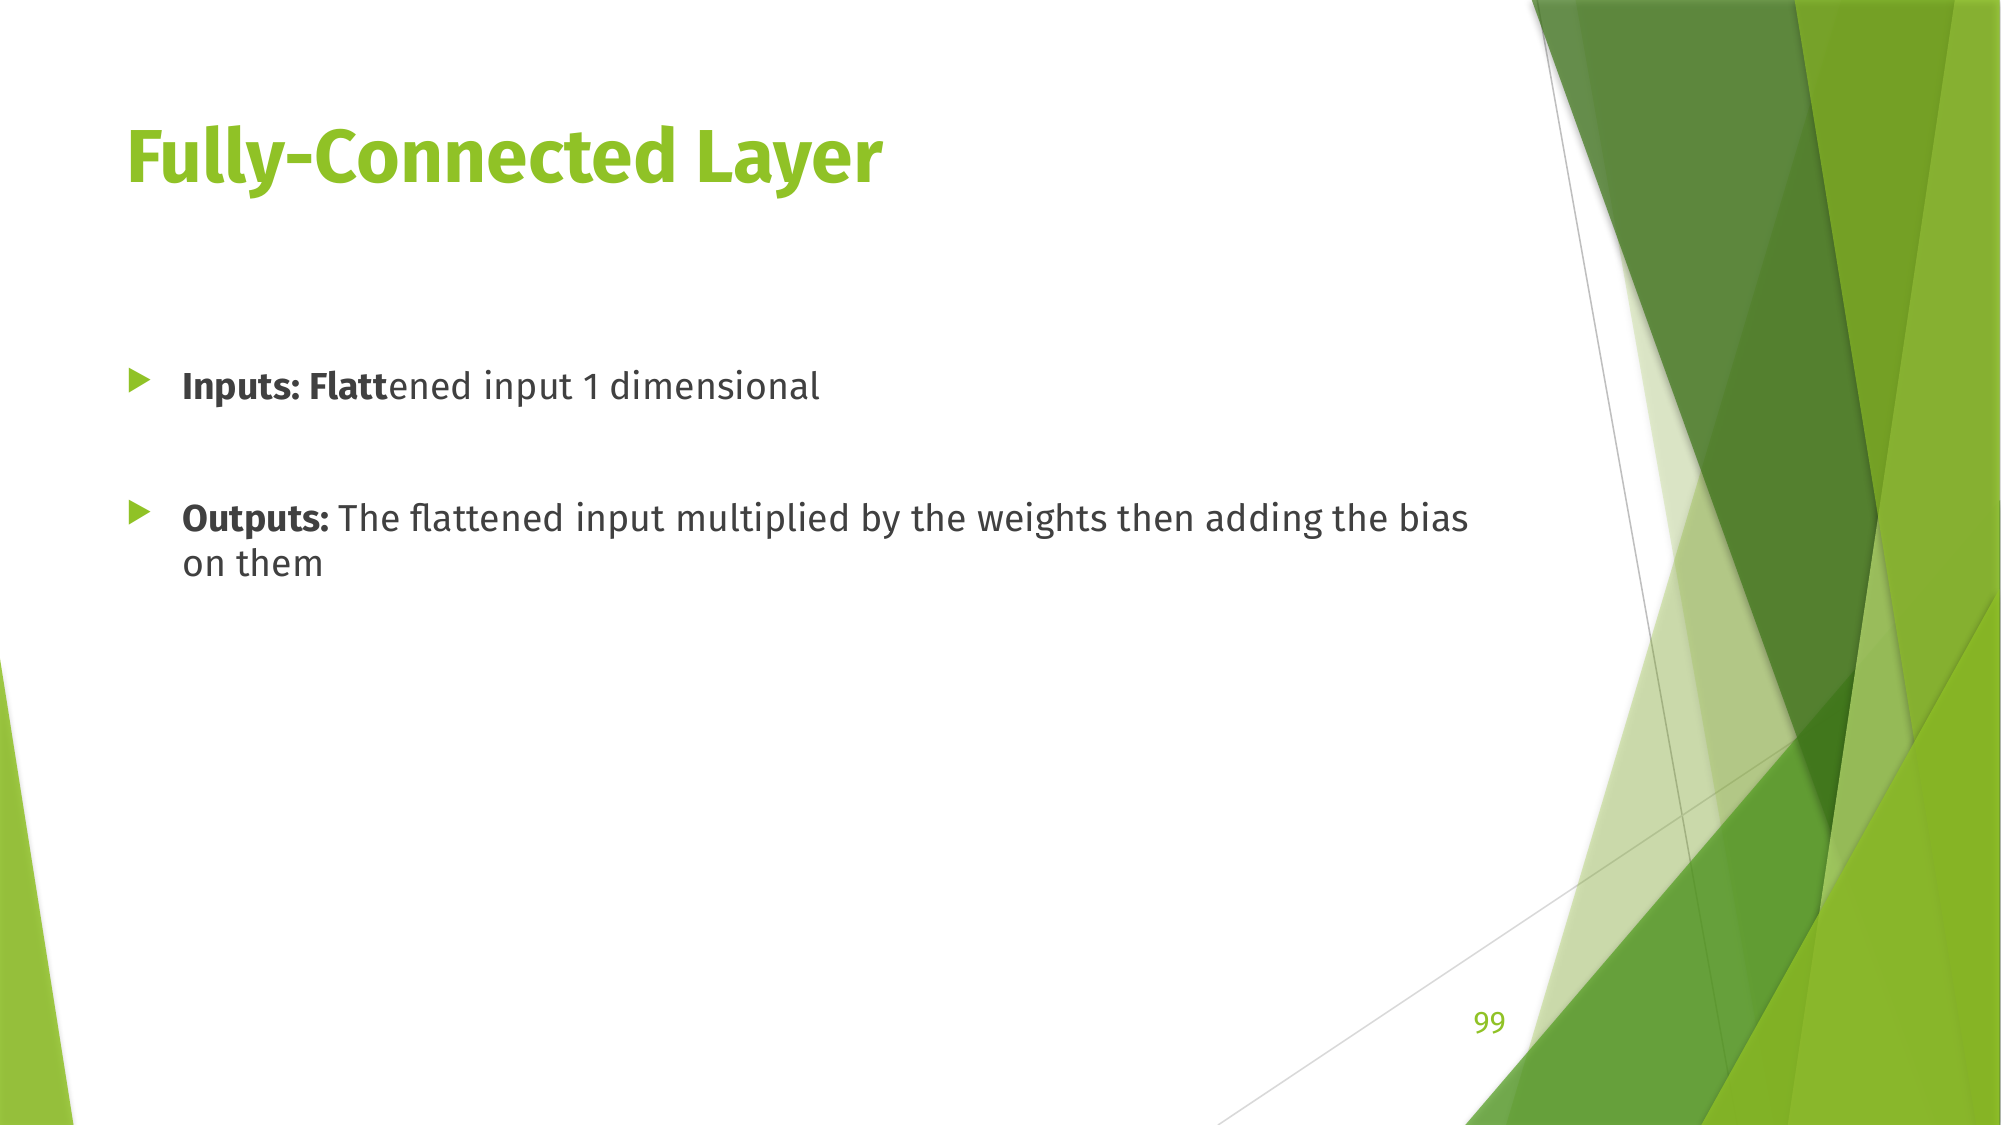

# Fully-Connected Layer
Inputs: Flattened input 1 dimensional

Outputs: The flattened input multiplied by the weights then adding the bias on them

99